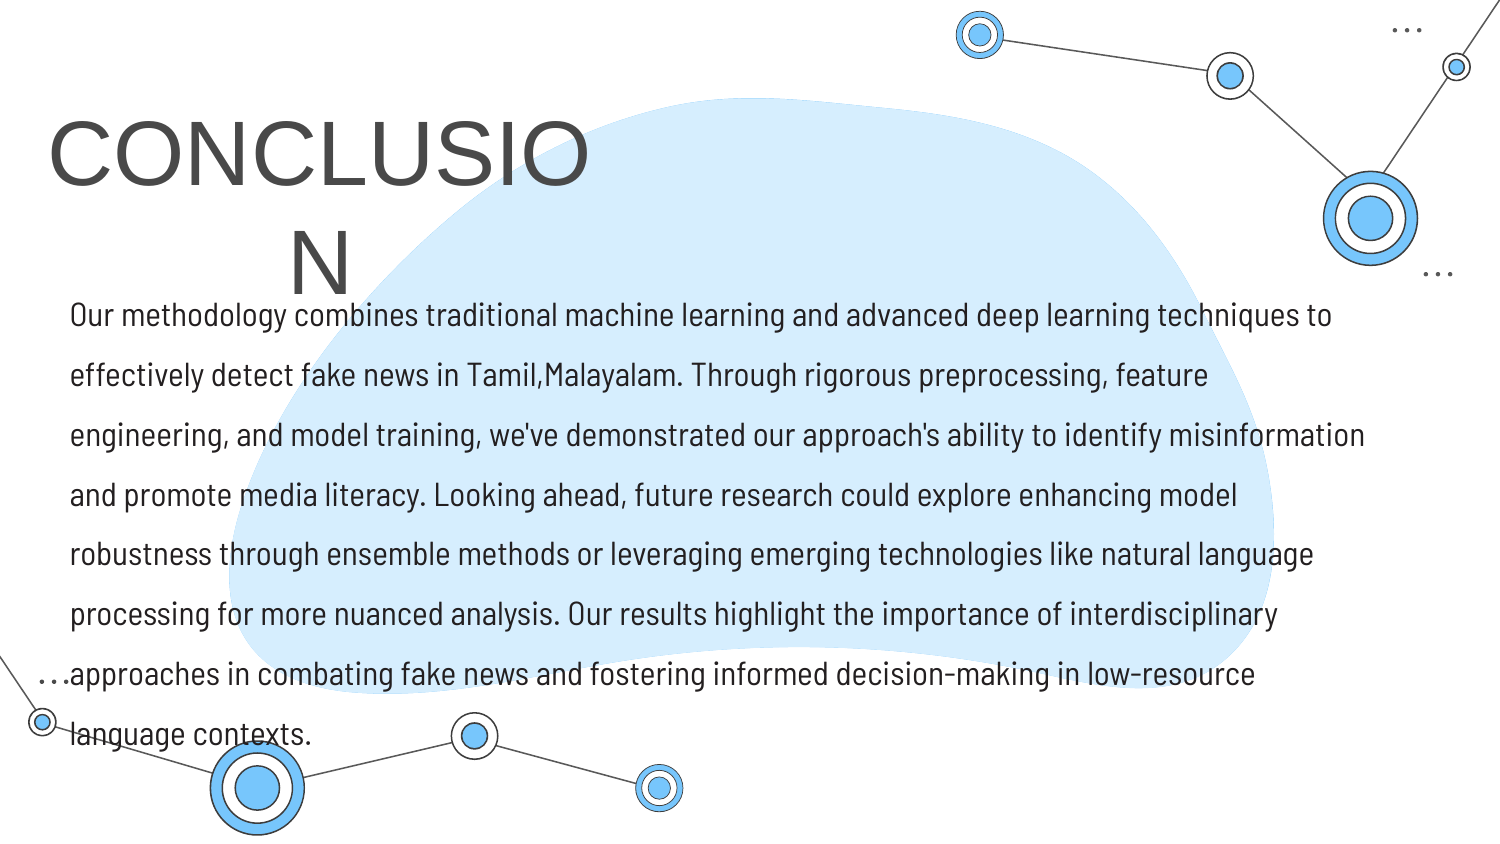

# CONCLUSION
Our methodology combines traditional machine learning and advanced deep learning techniques to effectively detect fake news in Tamil,Malayalam. Through rigorous preprocessing, feature engineering, and model training, we've demonstrated our approach's ability to identify misinformation and promote media literacy. Looking ahead, future research could explore enhancing model robustness through ensemble methods or leveraging emerging technologies like natural language processing for more nuanced analysis. Our results highlight the importance of interdisciplinary approaches in combating fake news and fostering informed decision-making in low-resource language contexts.